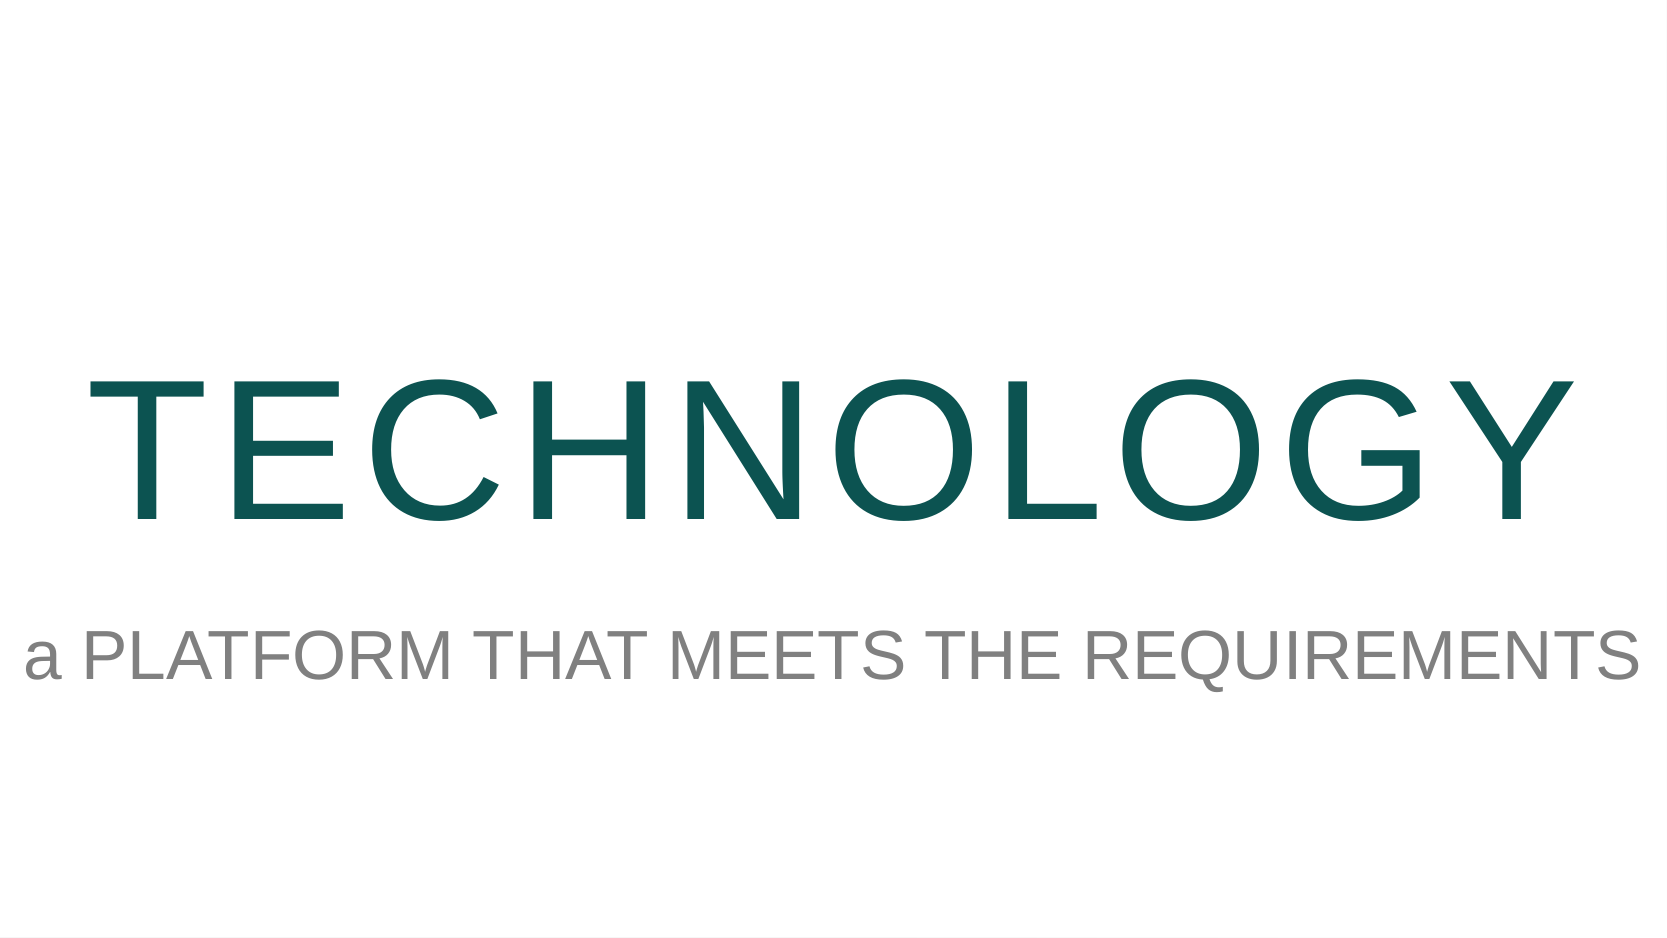

TECHNOLOGY
a PLATFORM THAT MEETS THE REQUIREMENTS